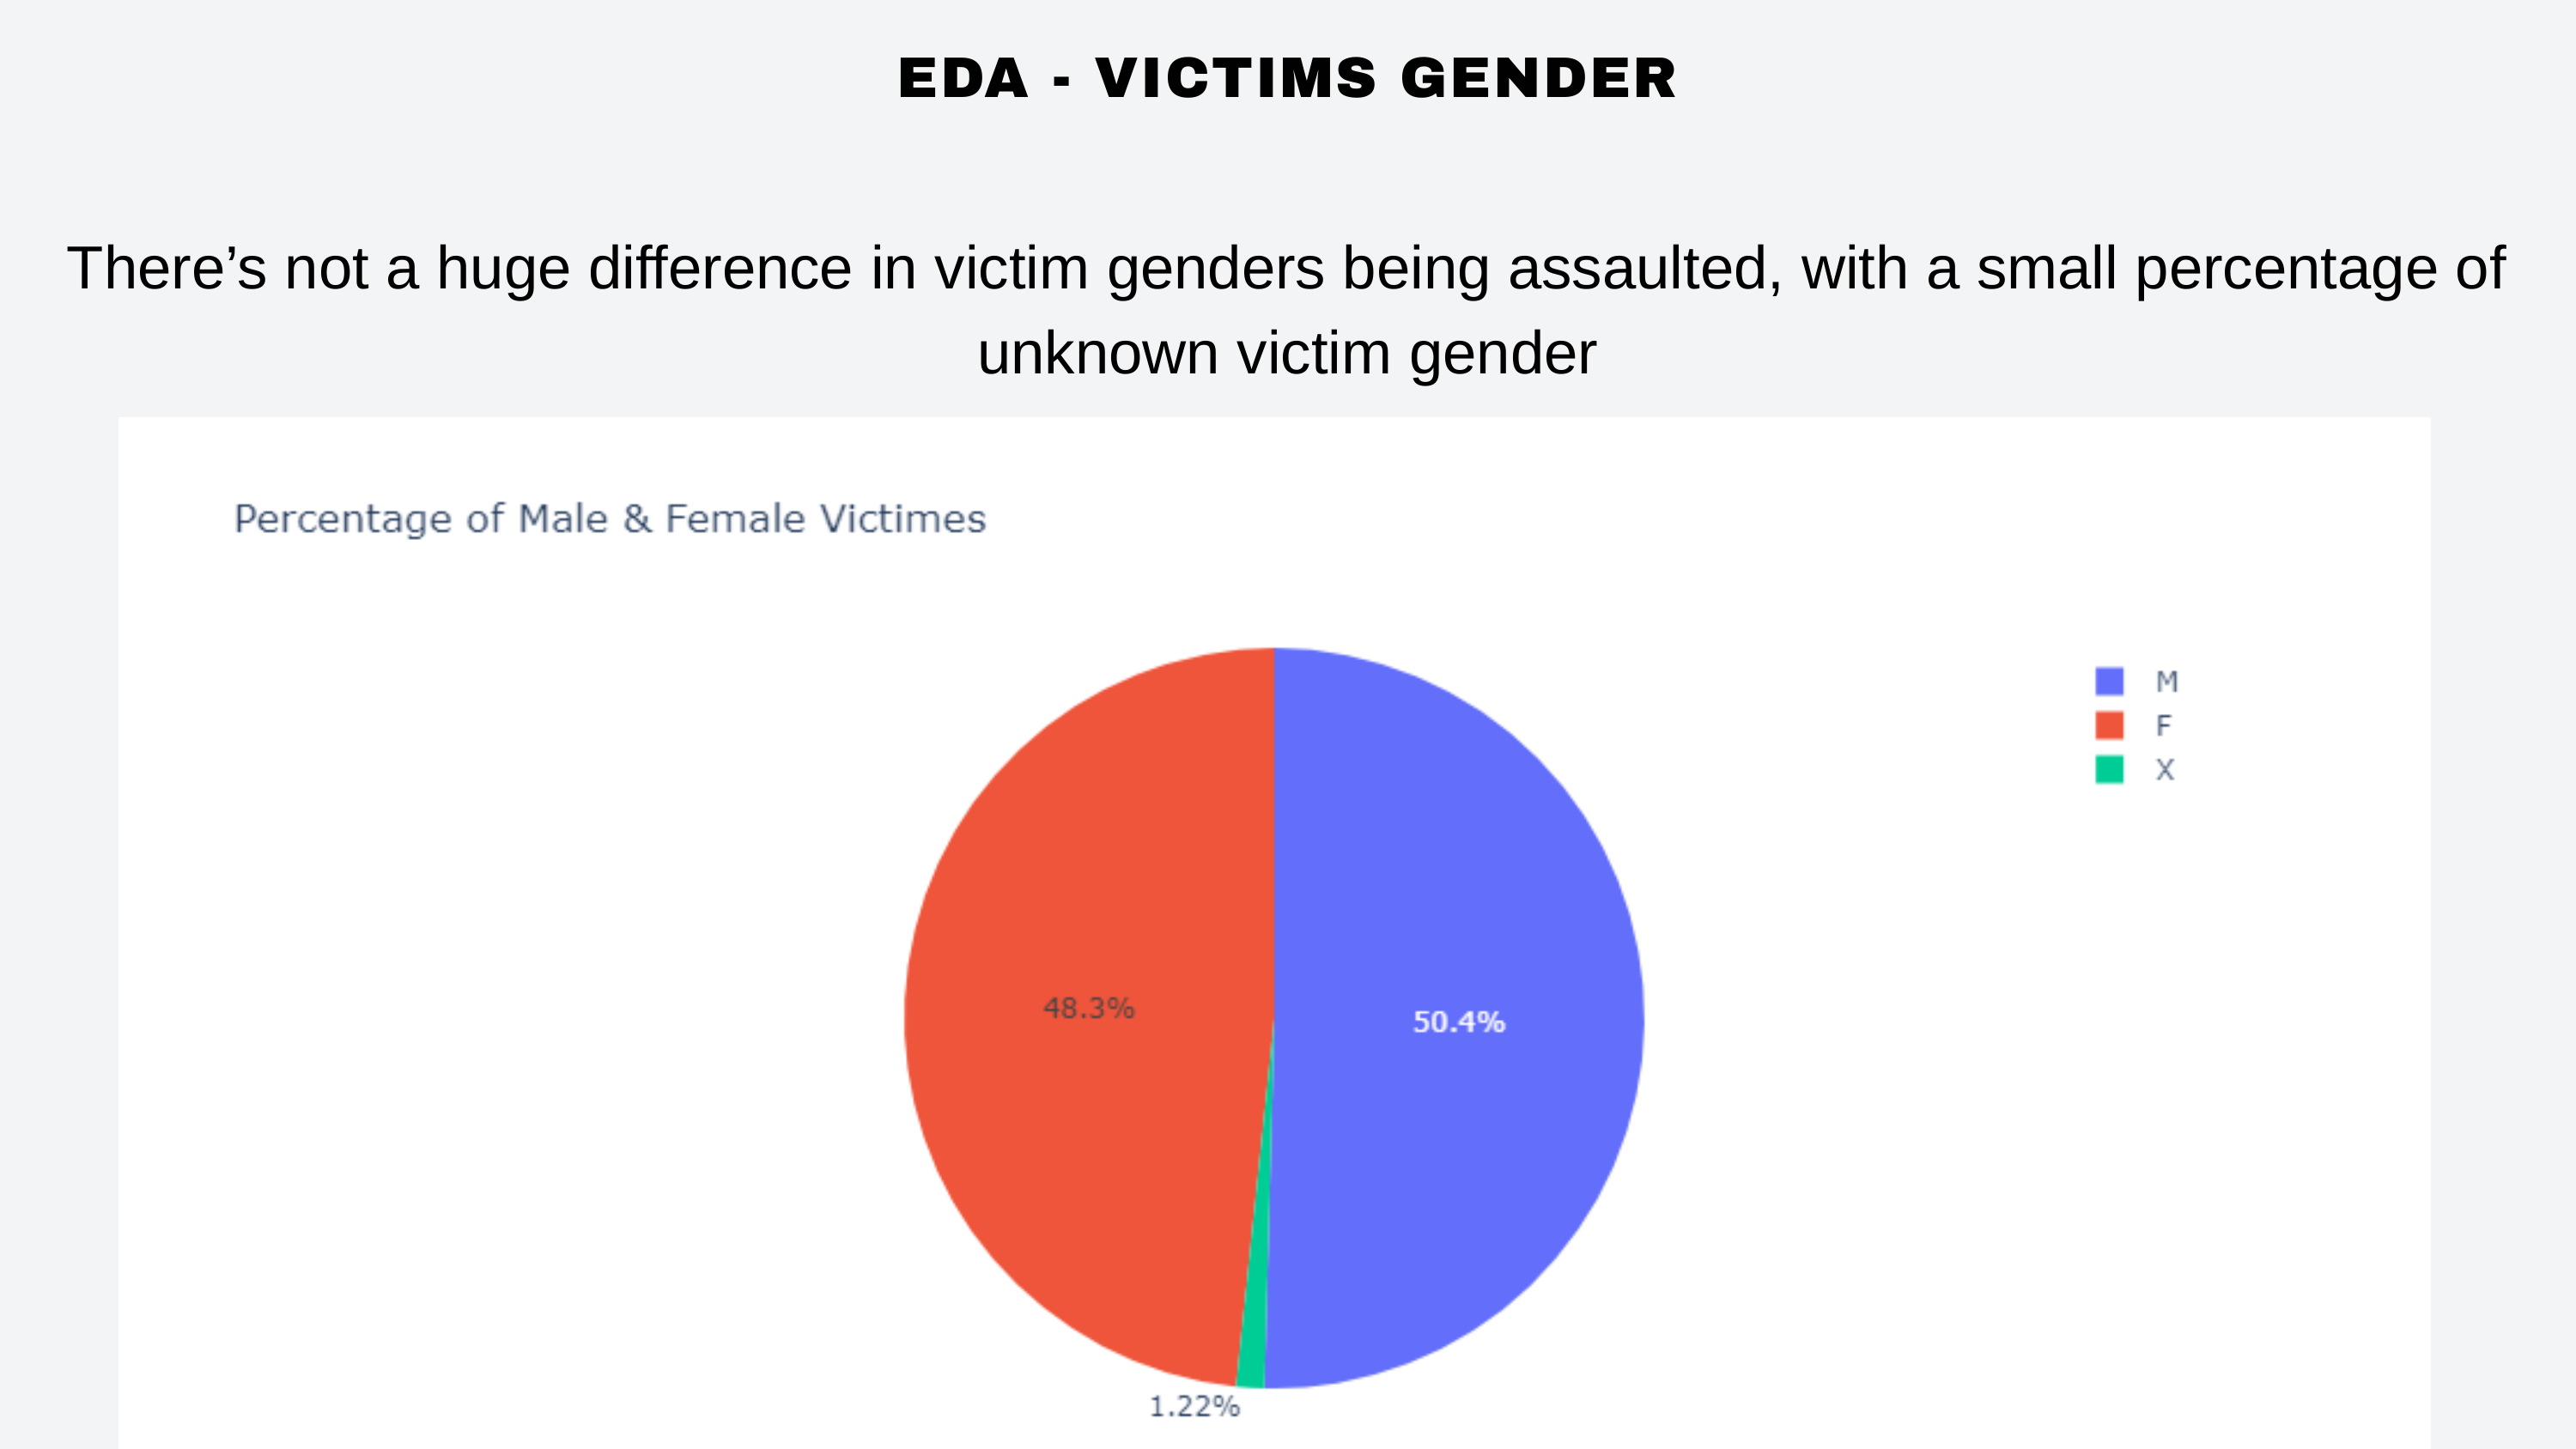

EDA - VICTIMS GENDER
There’s not a huge difference in victim genders being assaulted, with a small percentage of unknown victim gender